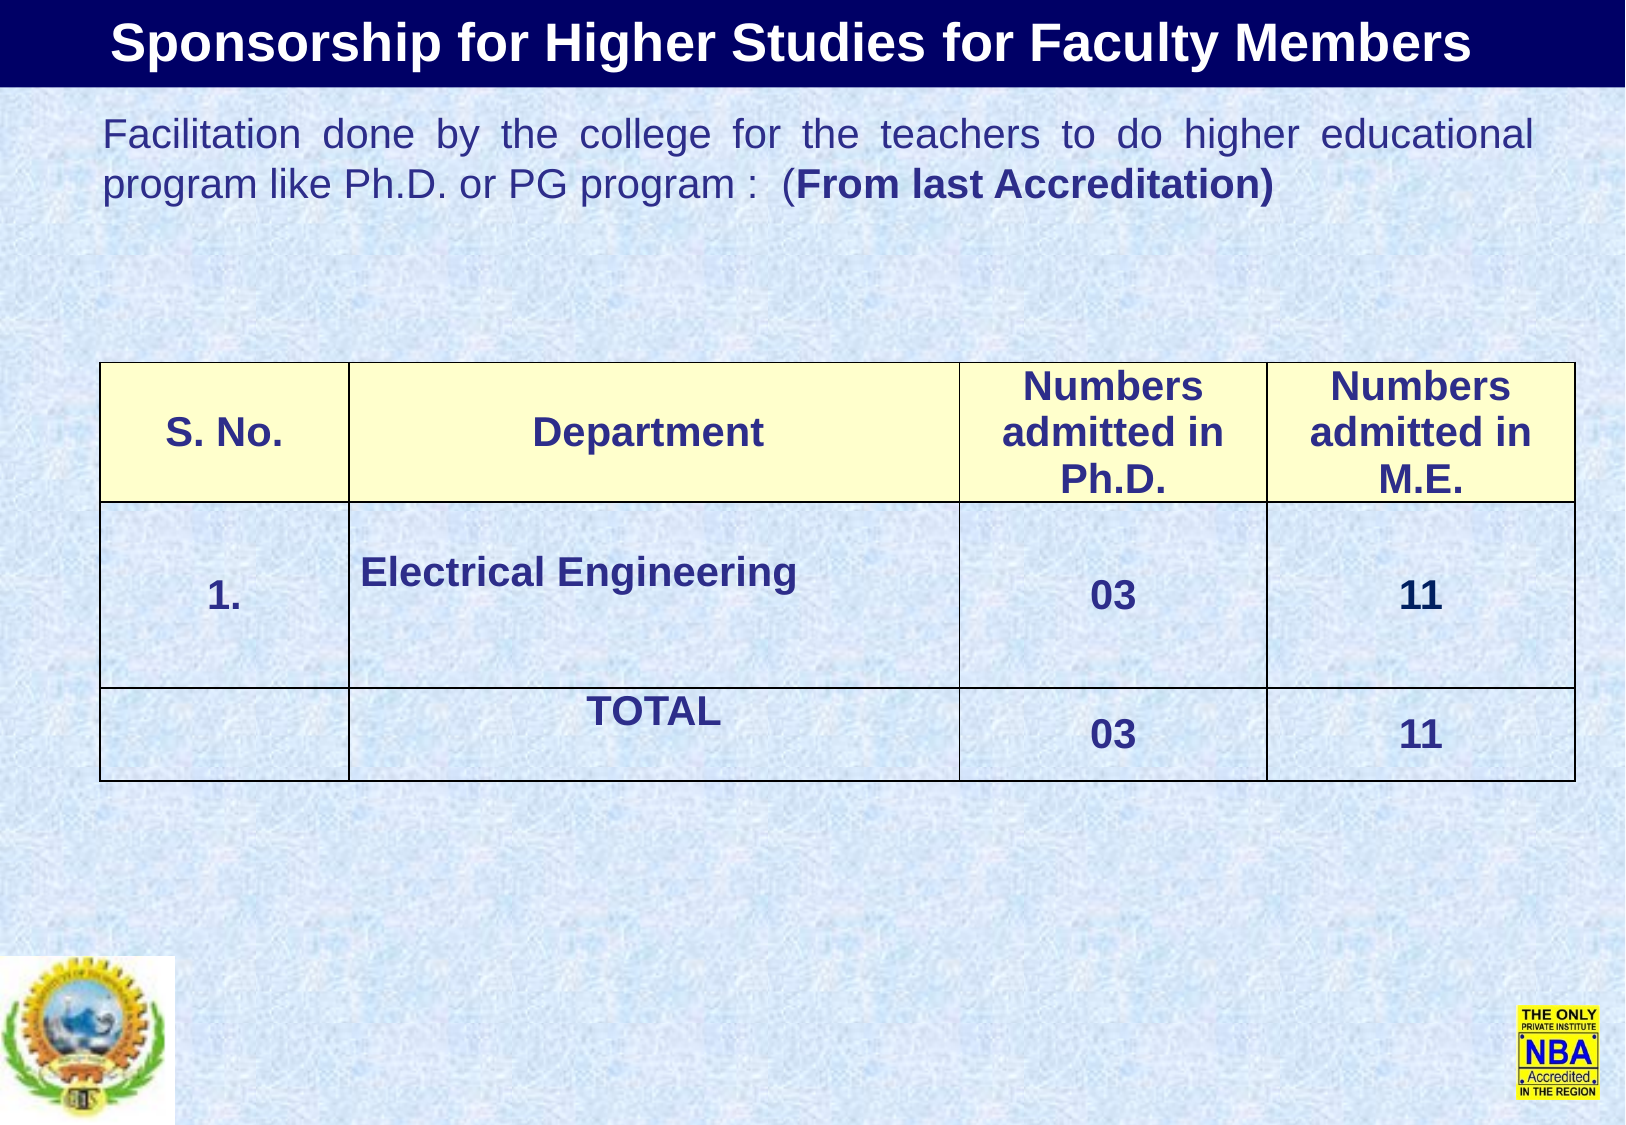

Sponsorship for Higher Studies for Faculty Members
Facilitation done by the college for the teachers to do higher educational program like Ph.D. or PG program :  (From last Accreditation)
| S. No. | Department | Numbers admitted in Ph.D. | Numbers admitted in M.E. |
| --- | --- | --- | --- |
| 1. | Electrical Engineering | 03 | 11 |
|  | TOTAL | 03 | 11 |